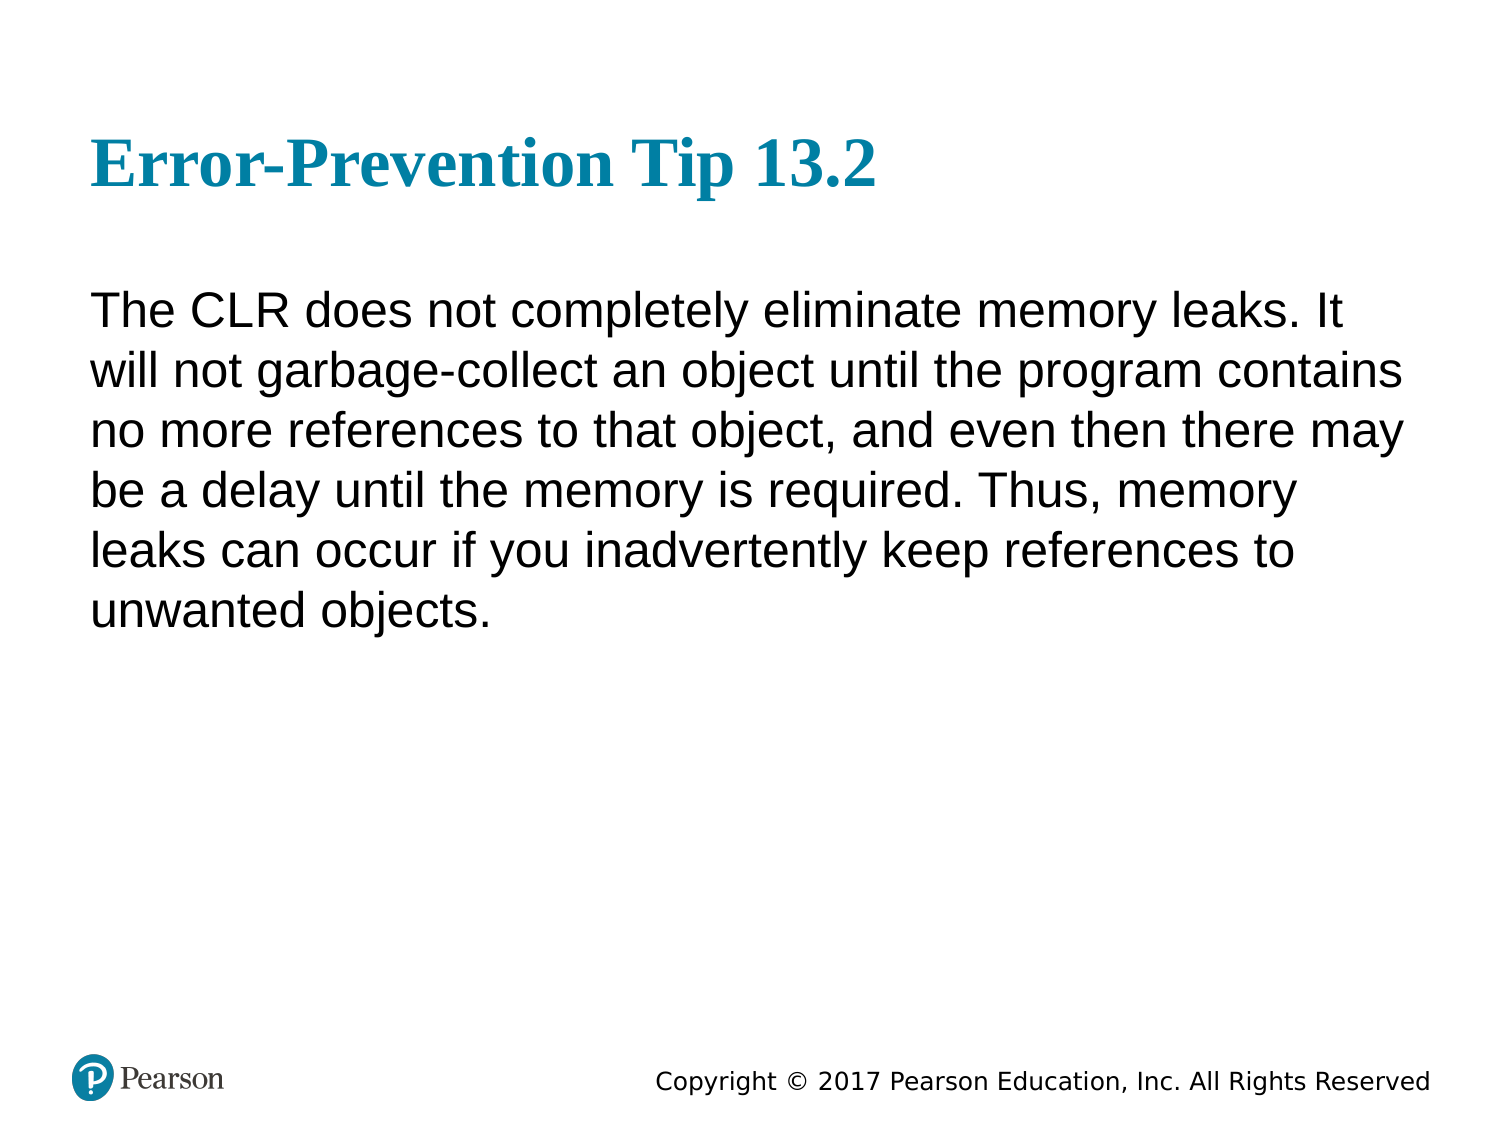

# Error-Prevention Tip 13.2
The C L R does not completely eliminate memory leaks. It will not garbage-collect an object until the program contains no more references to that object, and even then there may be a delay until the memory is required. Thus, memory leaks can occur if you inadvertently keep references to unwanted objects.